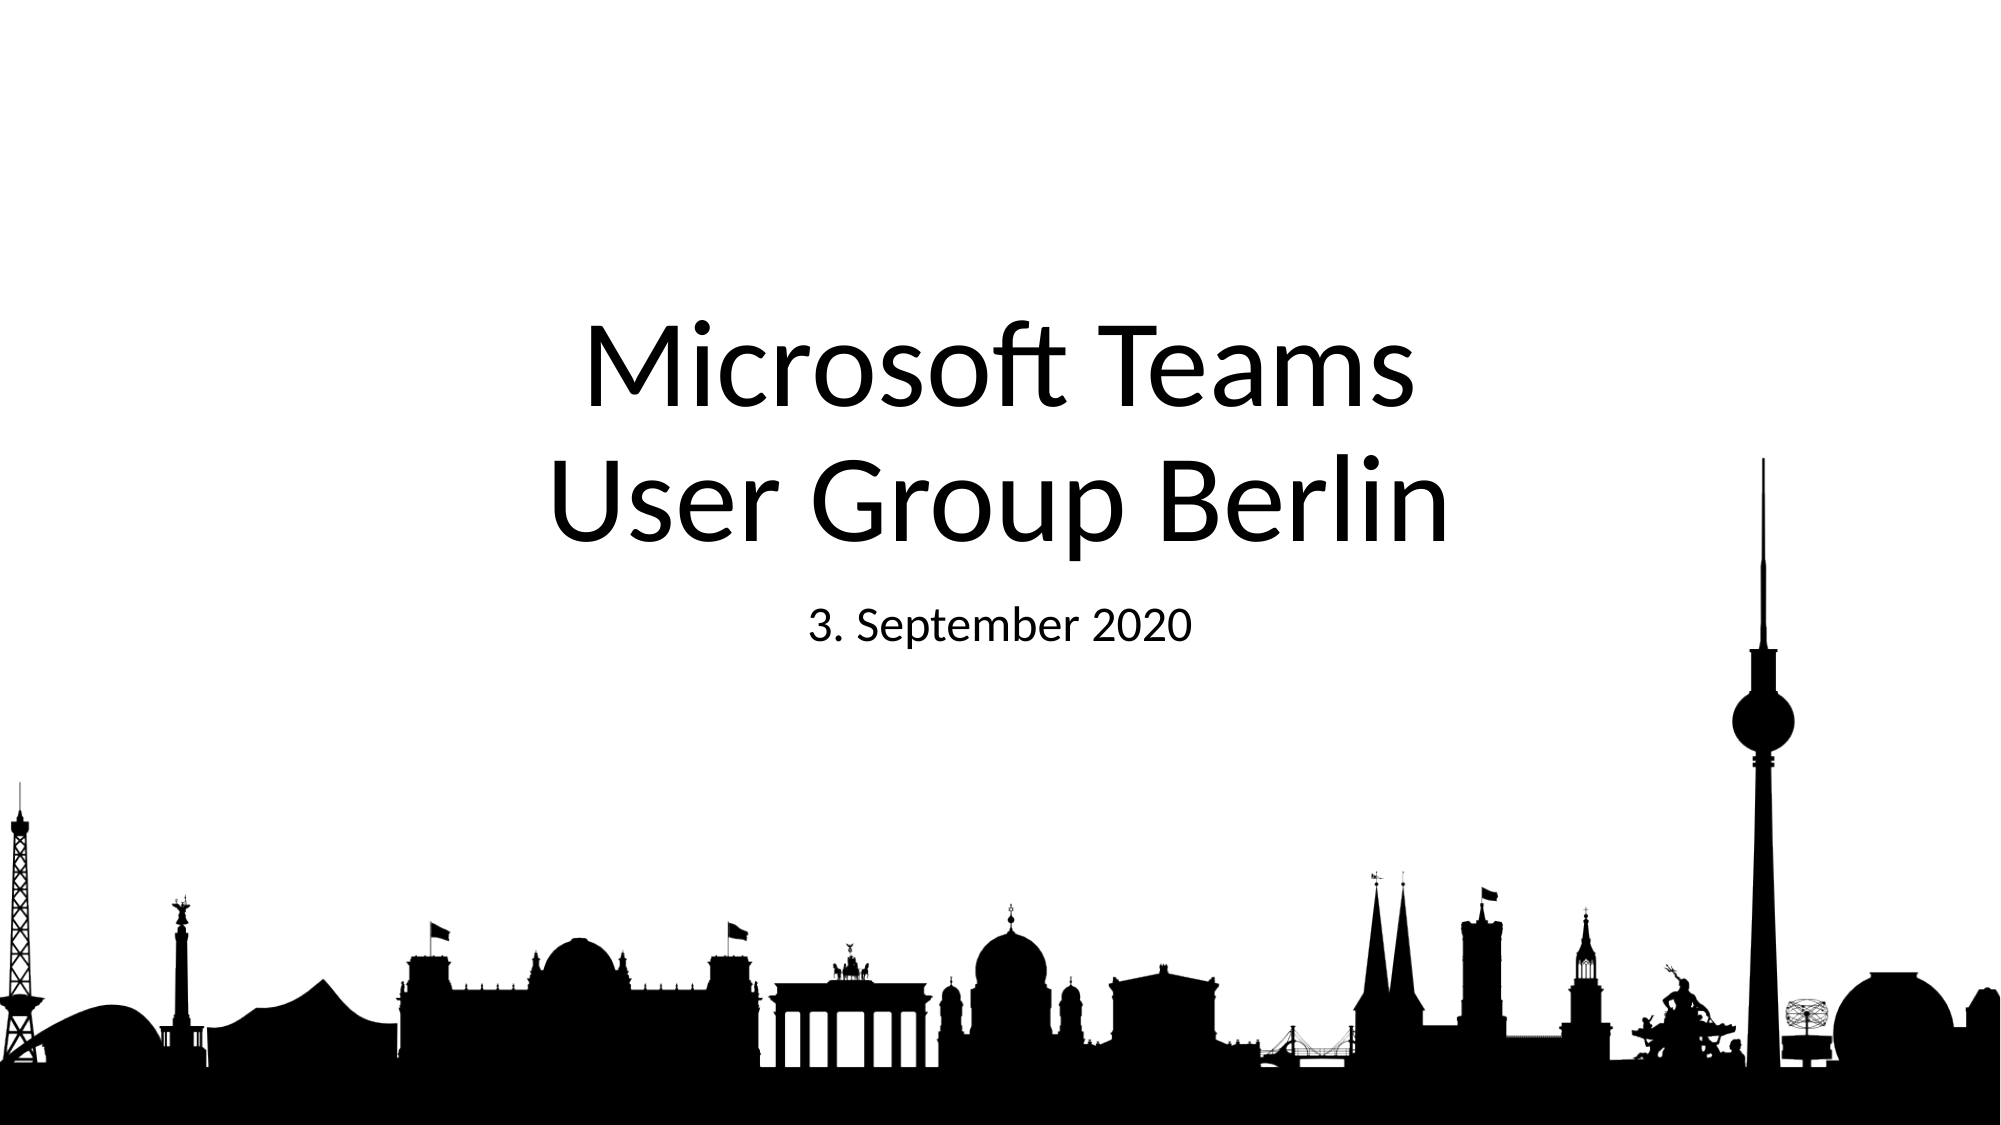

# Microsoft Teams User Group Berlin
3. September 2020